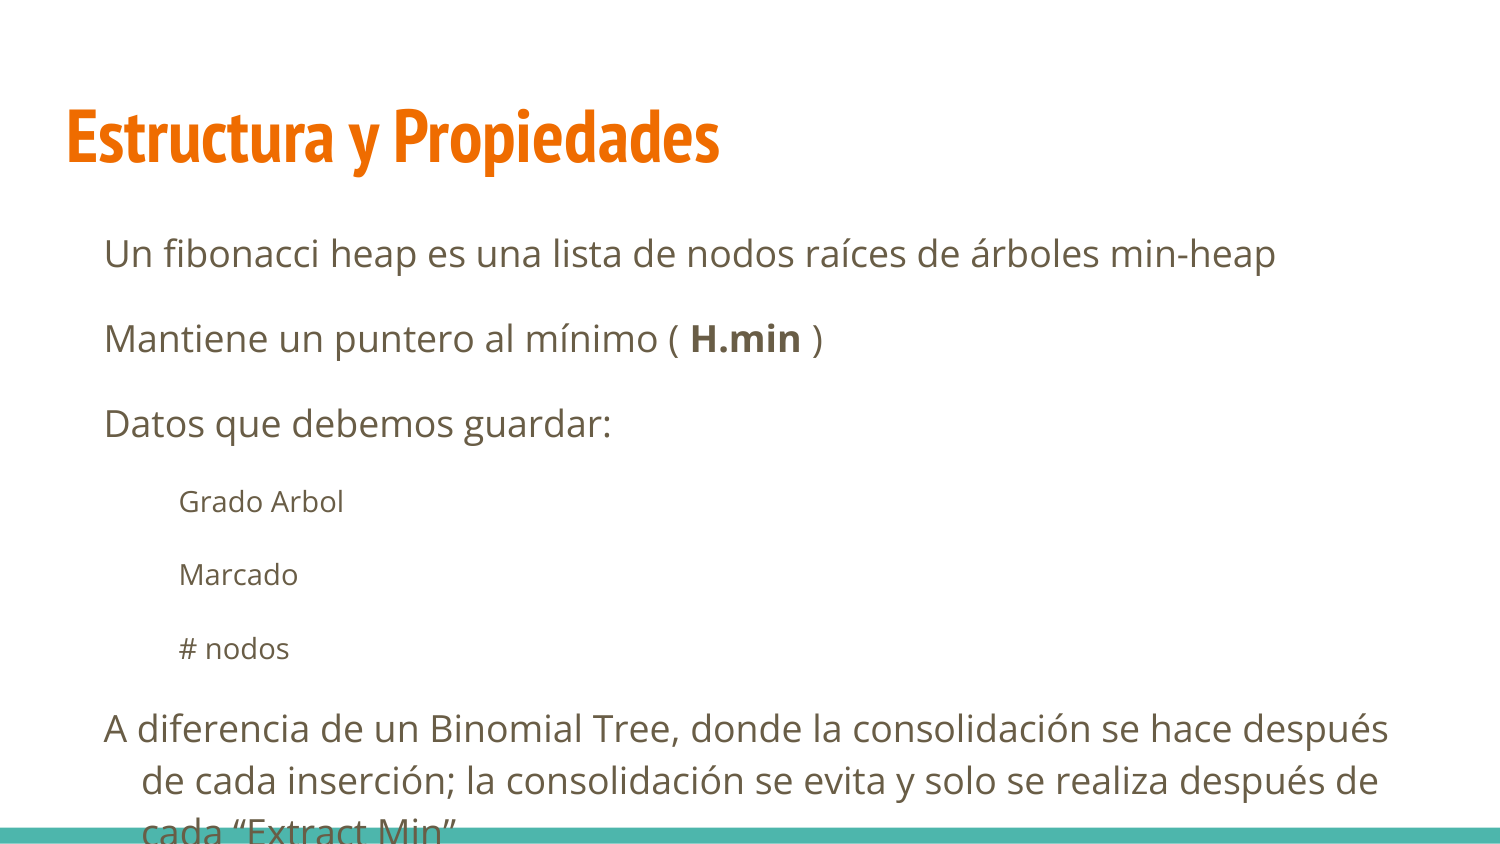

# Estructura y Propiedades
OCS NO VOLVERE A MOLESTAR
ESQ ME DA CHISTE Q EL FOBONACCI SEA PEREZOSO PERO MAS RAPIDO Q EL BINOMIAL
Un fibonacci heap es una lista de nodos raíces de árboles min-heap
Mantiene un puntero al mínimo ( H.min )
Datos que debemos guardar:
Grado Arbol
Marcado
# nodos
A diferencia de un Binomial Tree, donde la consolidación se hace después de cada inserción; la consolidación se evita y solo se realiza después de cada “Extract Min”